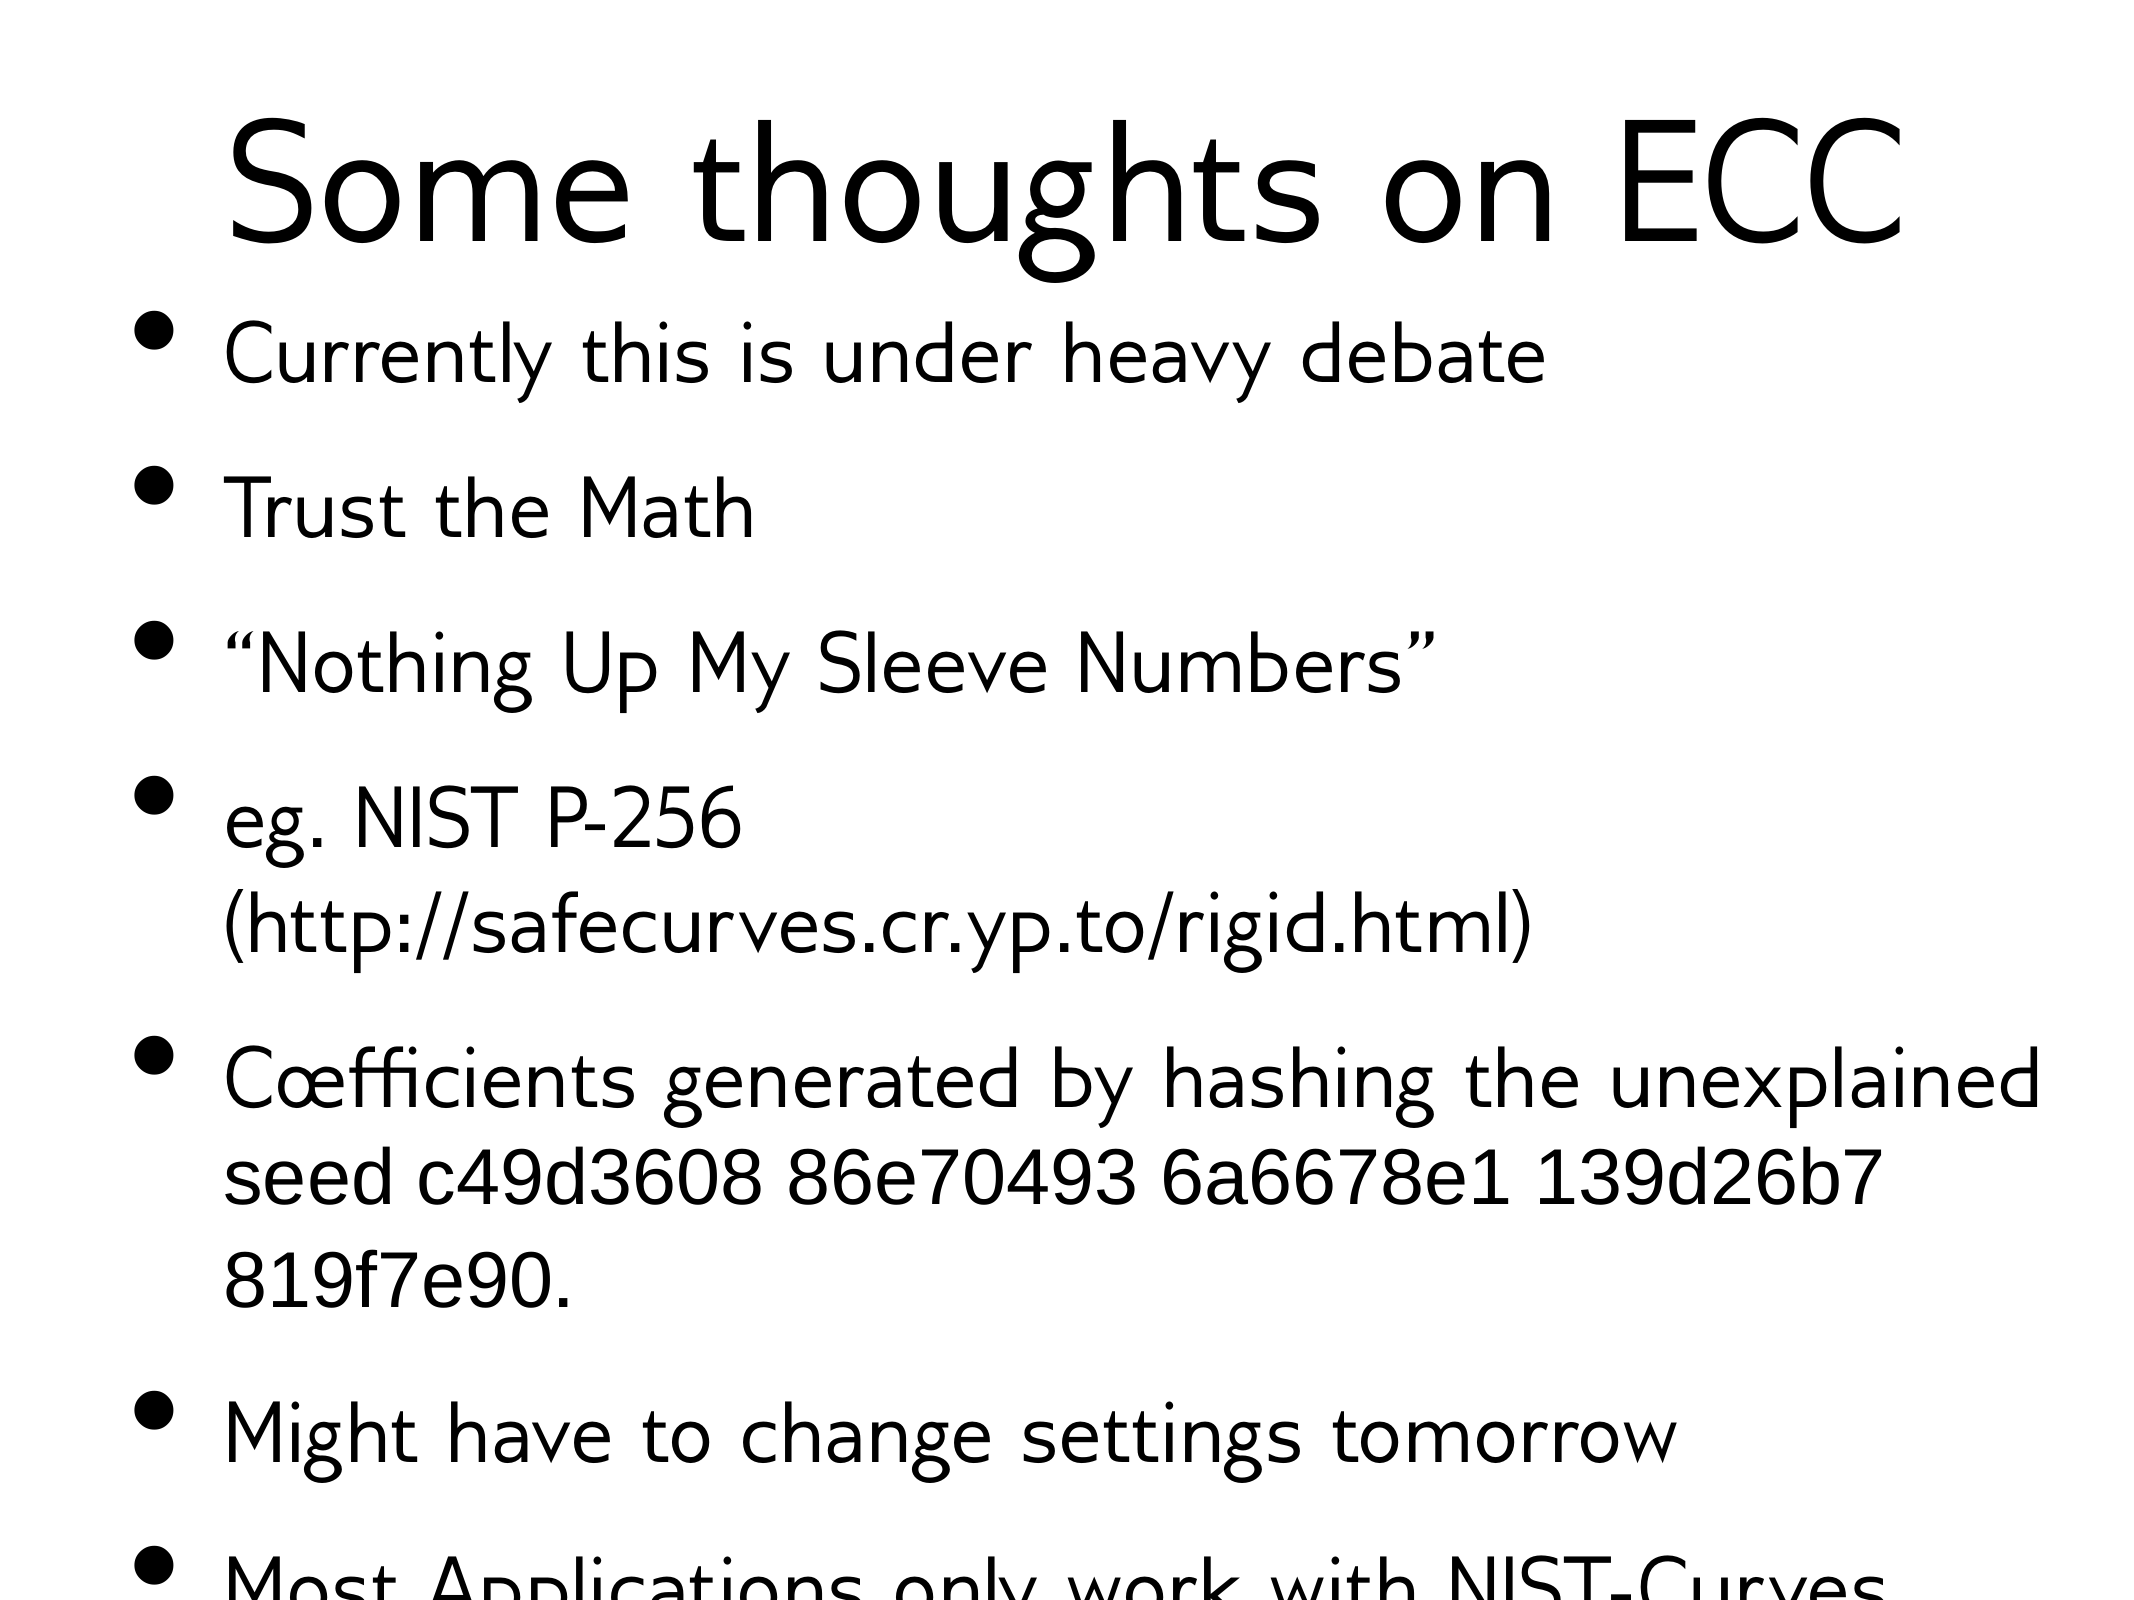

# Some thoughts on ECC
Currently this is under heavy debate
Trust the Math
“Nothing Up My Sleeve Numbers”
eg. NIST P-256 (http://safecurves.cr.yp.to/rigid.html)
Coefficients generated by hashing the unexplained seed c49d3608 86e70493 6a6678e1 139d26b7 819f7e90.
Might have to change settings tomorrow
Most Applications only work with NIST-Curves